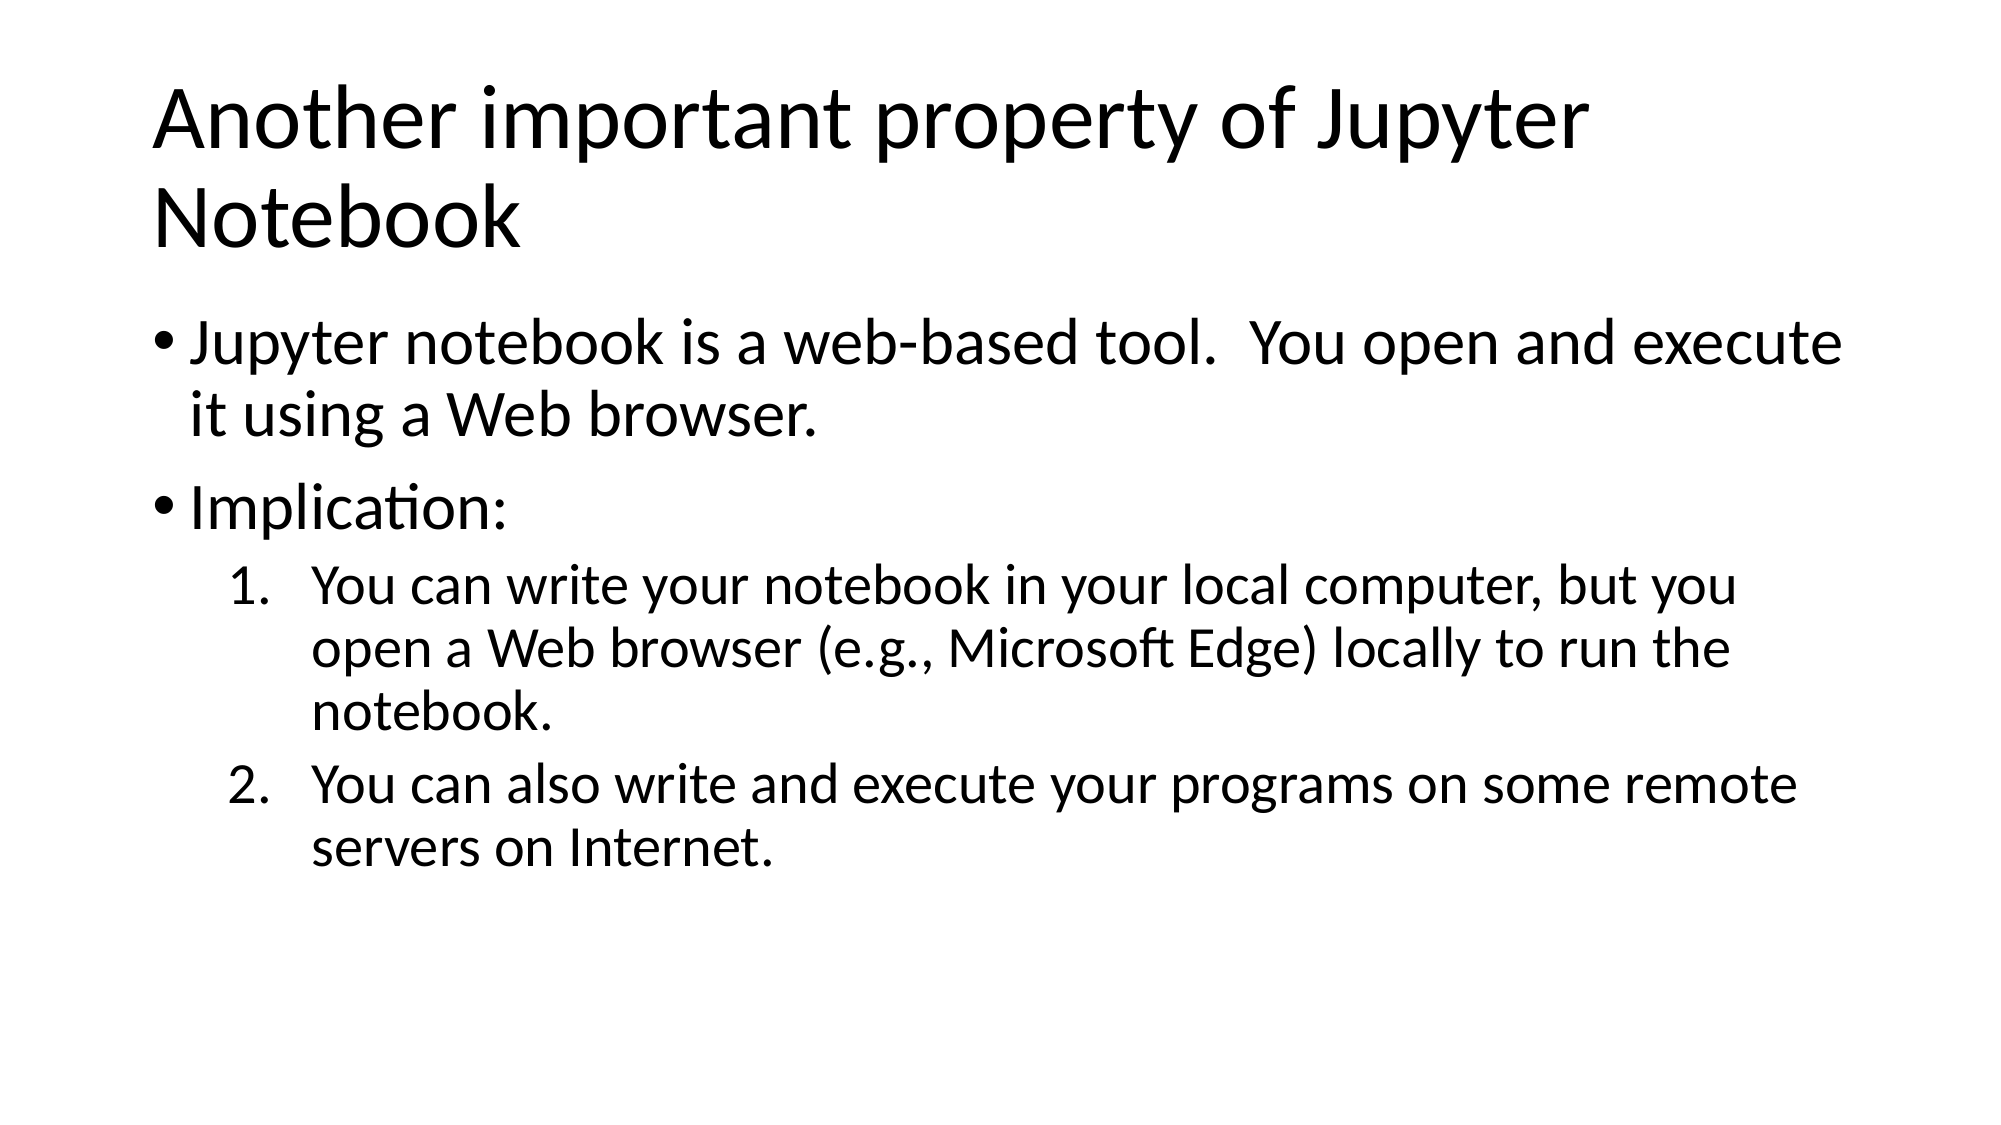

# Another important property of Jupyter Notebook
Jupyter notebook is a web-based tool.  You open and execute it using a Web browser.
Implication:
You can write your notebook in your local computer, but you open a Web browser (e.g., Microsoft Edge) locally to run the notebook.
You can also write and execute your programs on some remote servers on Internet.